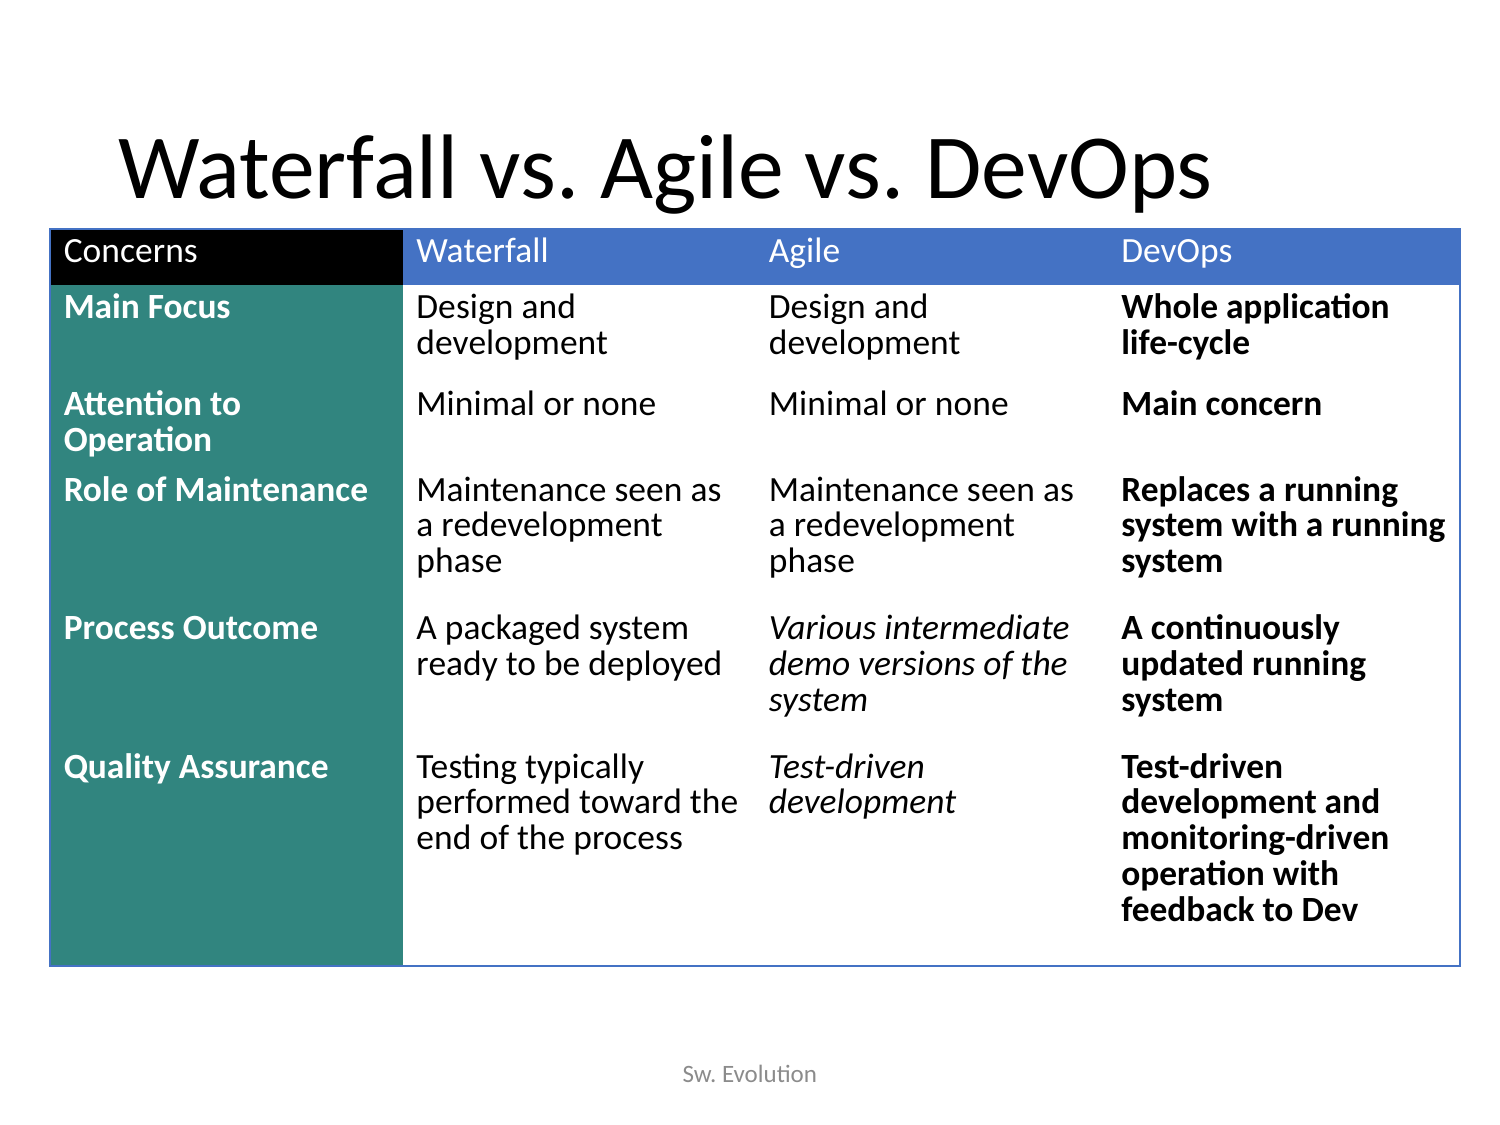

# Waterfall vs. Agile vs. DevOps
| Concerns | Waterfall | Agile | DevOps |
| --- | --- | --- | --- |
| Main Focus | Design and development | Design and development | Whole application life-cycle |
| Attention to Operation | Minimal or none | Minimal or none | Main concern |
| Role of Maintenance | Maintenance seen as a redevelopment phase | Maintenance seen as a redevelopment phase | Replaces a running system with a running system |
| Process Outcome | A packaged system ready to be deployed | Various intermediate demo versions of the system | A continuously updated running system |
| Quality Assurance | Testing typically performed toward the end of the process | Test-driven development | Test-driven development and monitoring-driven operation with feedback to Dev |
Sw. Evolution